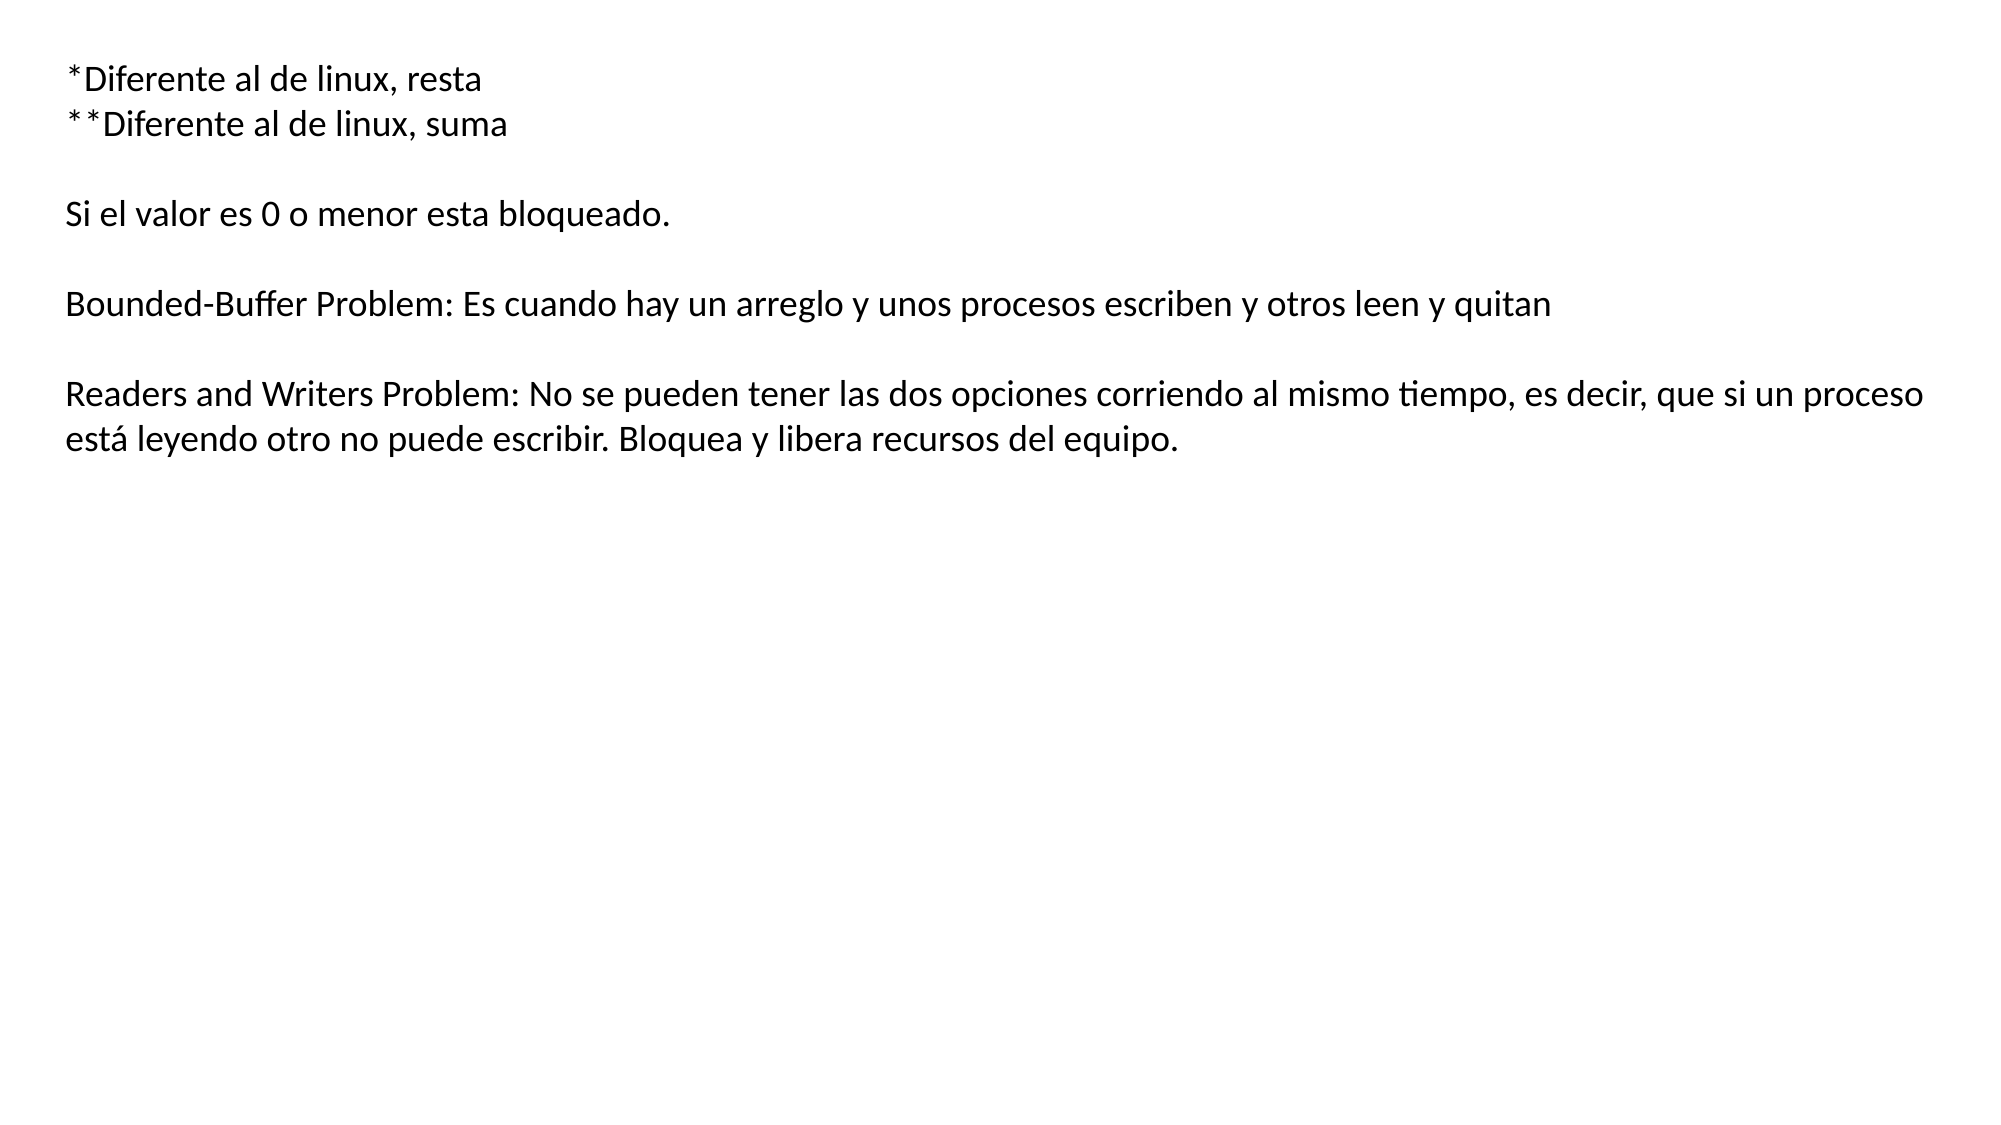

*Diferente al de linux, resta
**Diferente al de linux, suma

Si el valor es 0 o menor esta bloqueado.

Bounded-Buffer Problem: Es cuando hay un arreglo y unos procesos escriben y otros leen y quitan

Readers and Writers Problem: No se pueden tener las dos opciones corriendo al mismo tiempo, es decir, que si un proceso está leyendo otro no puede escribir. Bloquea y libera recursos del equipo.